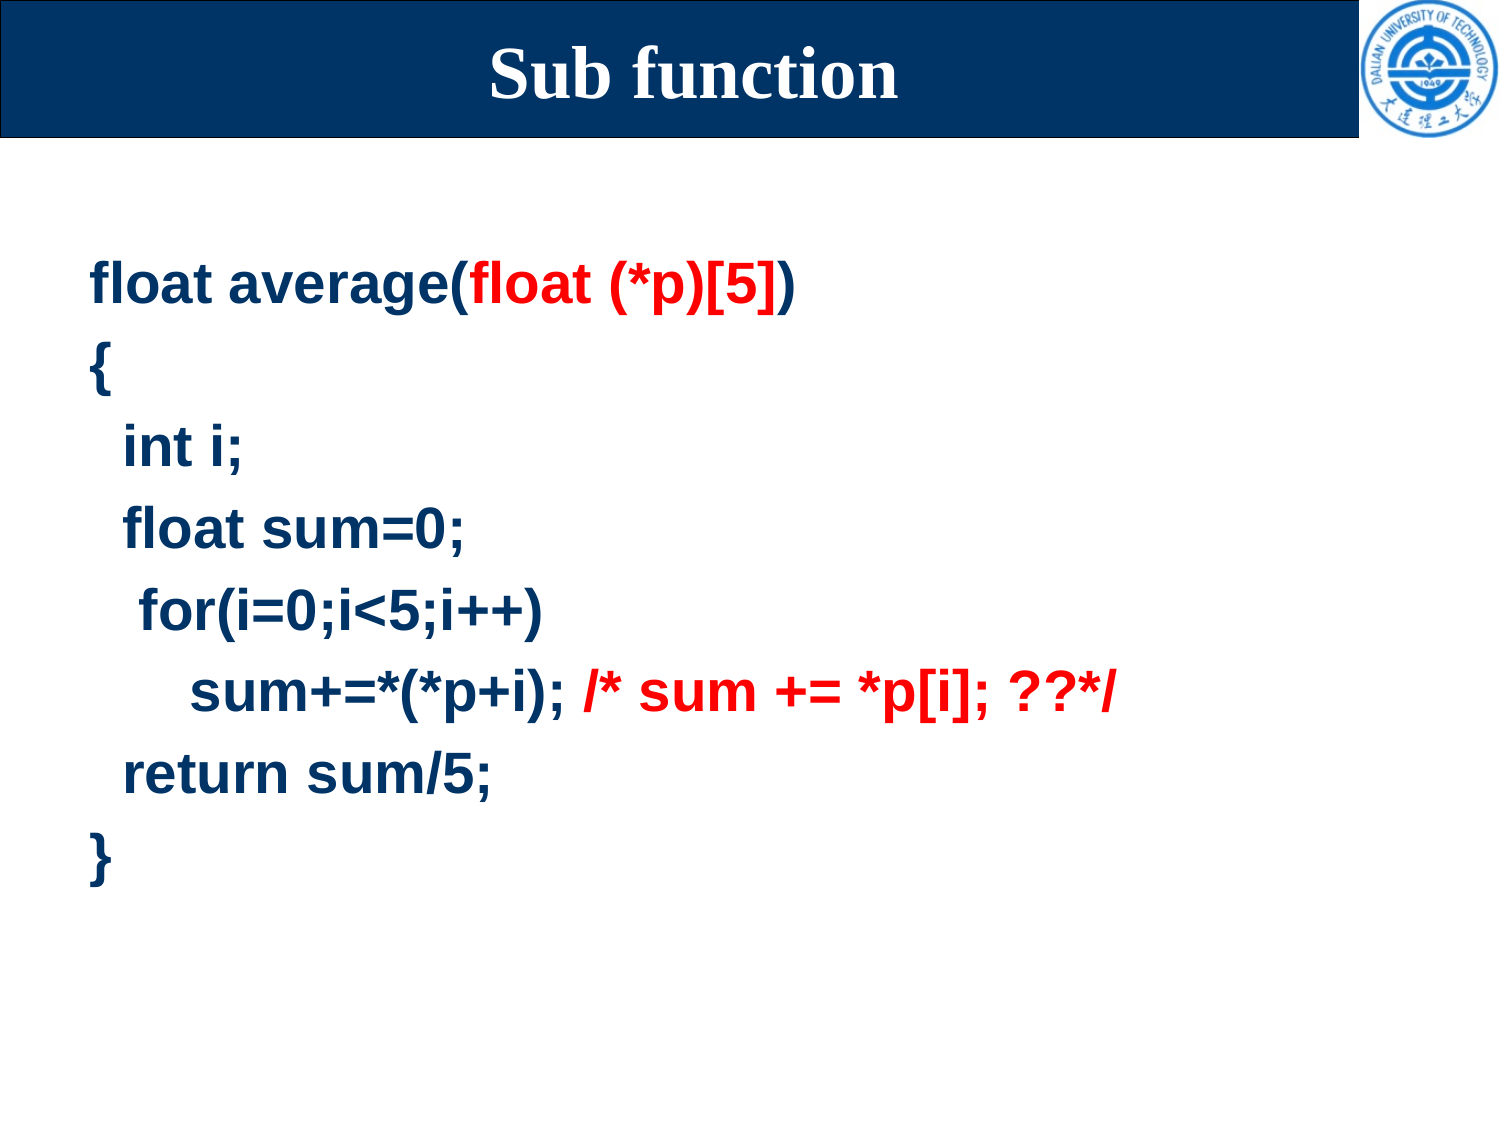

# Sub function
float average(float (*p)[5])
{
  int i;
  float sum=0;
   for(i=0;i<5;i++)
	sum+=*(*p+i); /* sum += *p[i]; ??*/
  return sum/5;
}